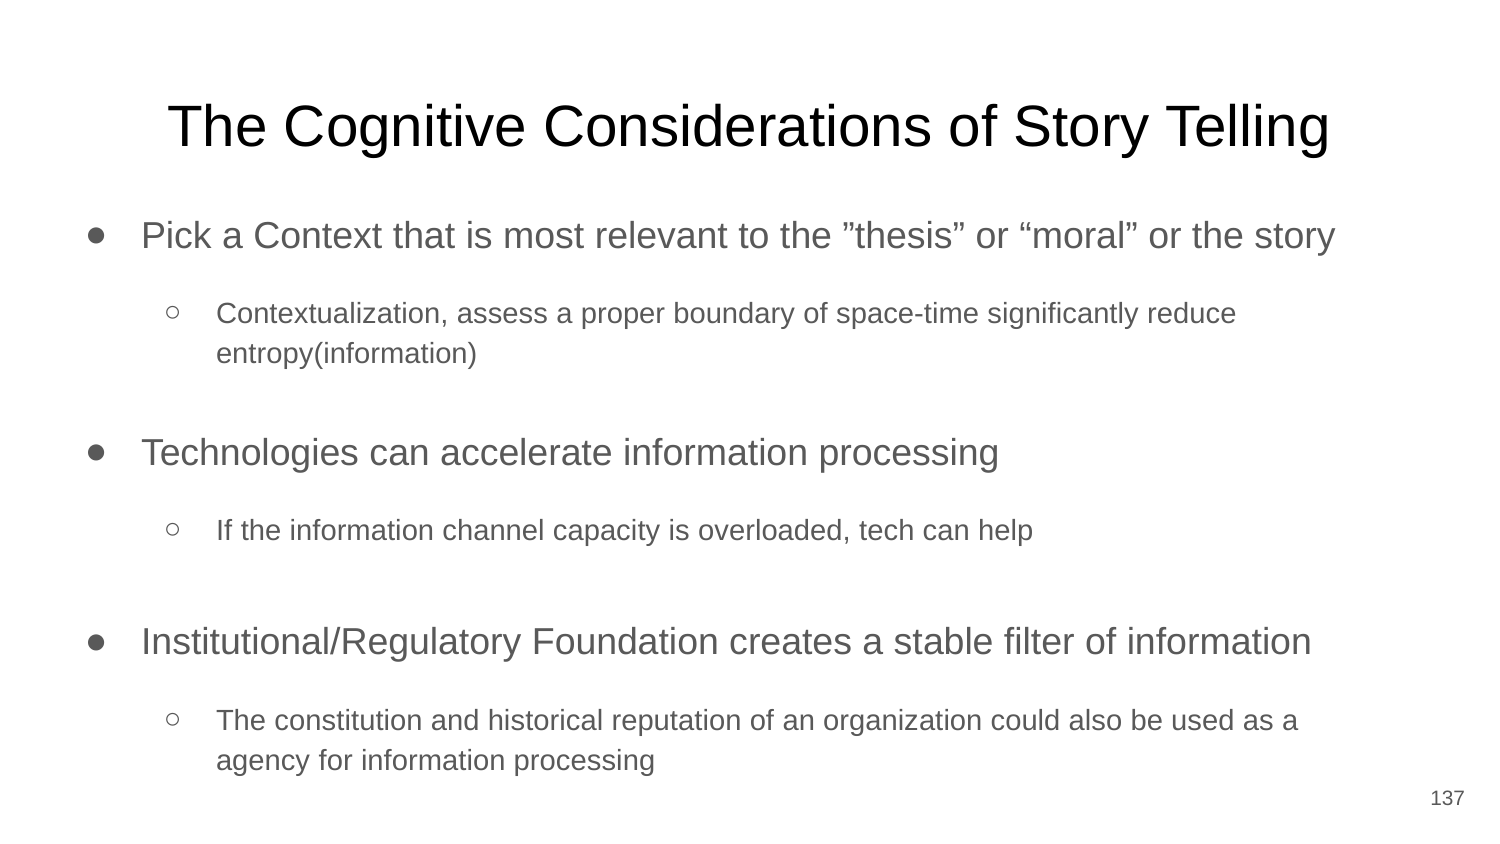

# The Cognitive Considerations of Story Telling
Pick a Context that is most relevant to the ”thesis” or “moral” or the story
Contextualization, assess a proper boundary of space-time significantly reduce entropy(information)

Technologies can accelerate information processing
If the information channel capacity is overloaded, tech can help

Institutional/Regulatory Foundation creates a stable filter of information
The constitution and historical reputation of an organization could also be used as a agency for information processing
137